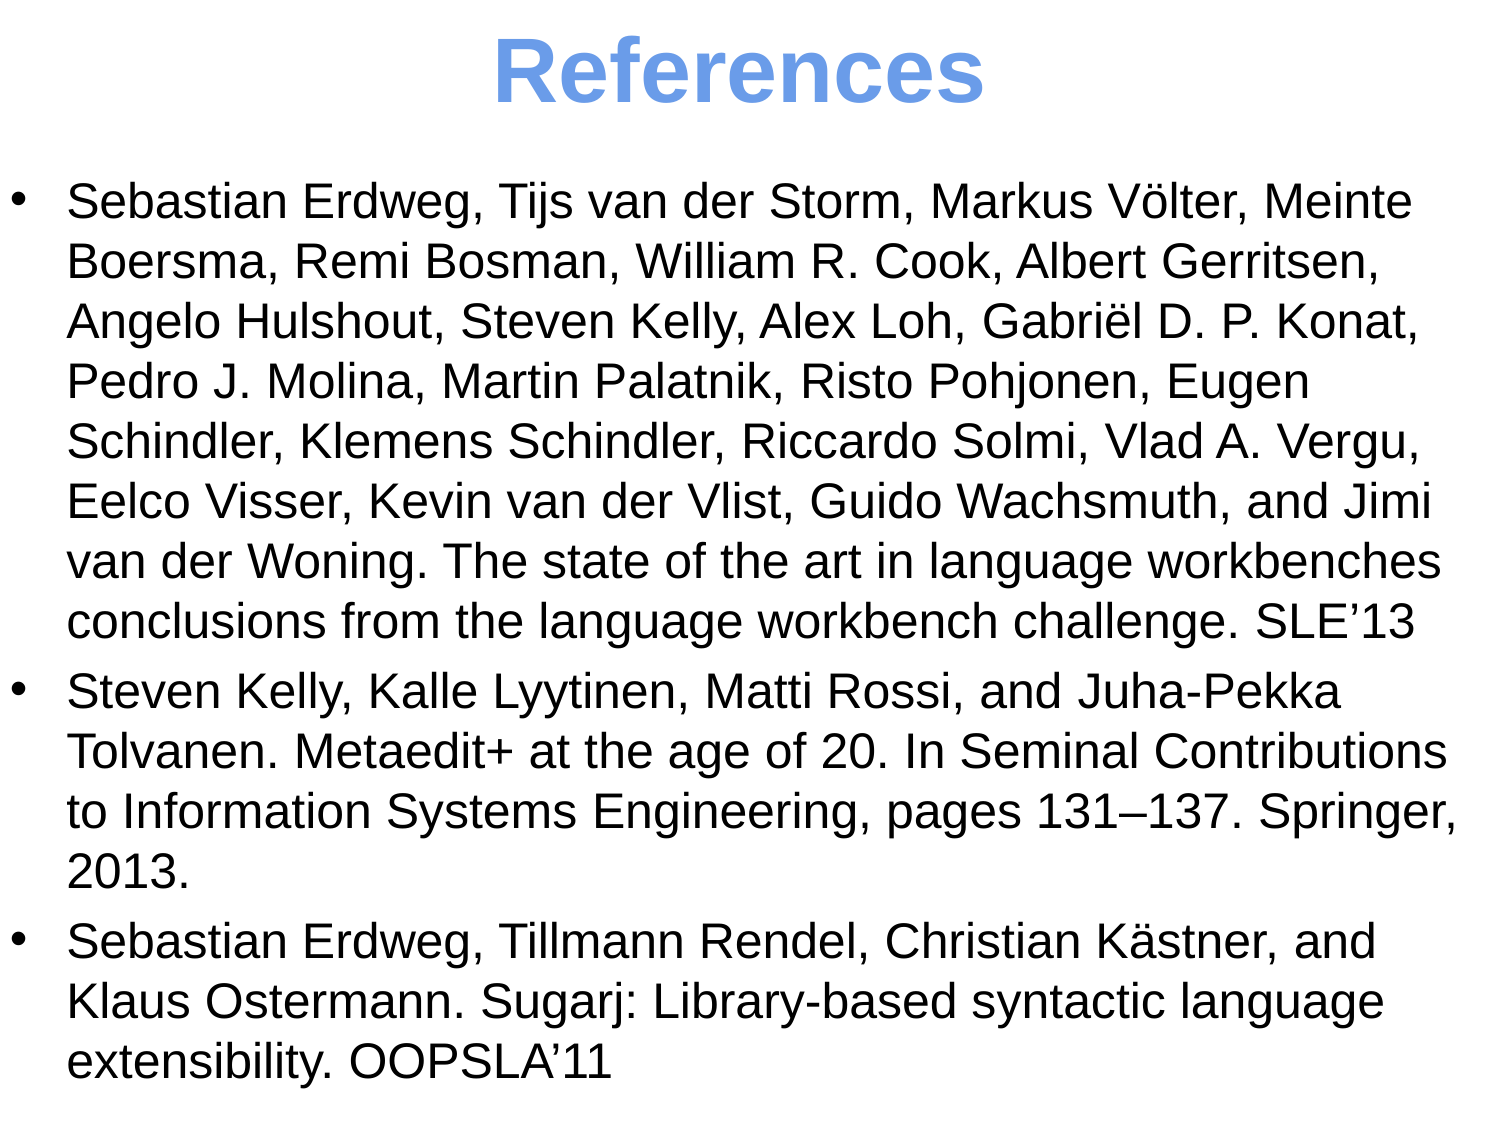

# References
Sebastian Erdweg, Tijs van der Storm, Markus Völter, Meinte Boersma, Remi Bosman, William R. Cook, Albert Gerritsen, Angelo Hulshout, Steven Kelly, Alex Loh, Gabriël D. P. Konat, Pedro J. Molina, Martin Palatnik, Risto Pohjonen, Eugen Schindler, Klemens Schindler, Riccardo Solmi, Vlad A. Vergu, Eelco Visser, Kevin van der Vlist, Guido Wachsmuth, and Jimi van der Woning. The state of the art in language workbenches conclusions from the language workbench challenge. SLE’13
Steven Kelly, Kalle Lyytinen, Matti Rossi, and Juha-Pekka Tolvanen. Metaedit+ at the age of 20. In Seminal Contributions to Information Systems Engineering, pages 131–137. Springer, 2013.
Sebastian Erdweg, Tillmann Rendel, Christian Kästner, and Klaus Ostermann. Sugarj: Library-based syntactic language extensibility. OOPSLA’11